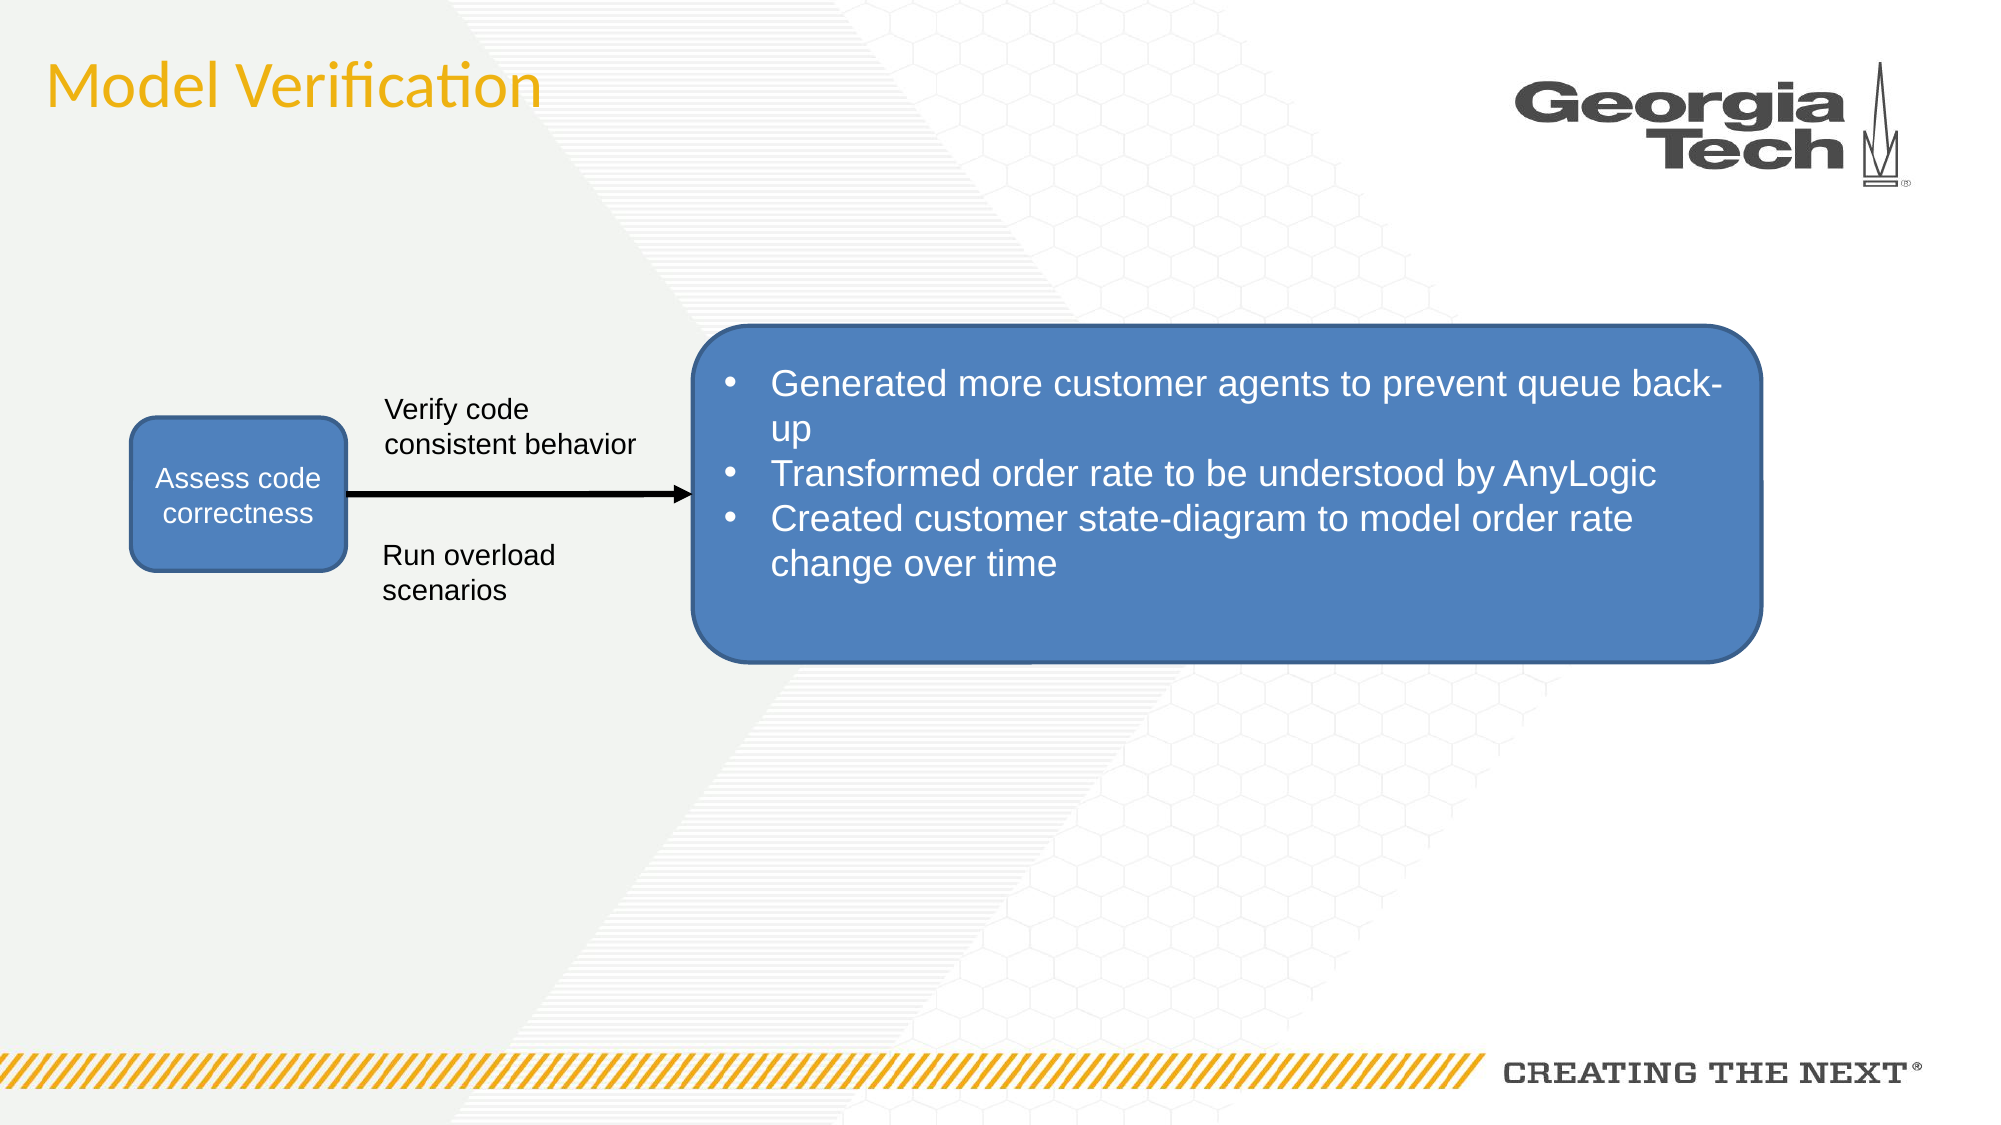

# Model Verification
Generated more customer agents to prevent queue back-up
Transformed order rate to be understood by AnyLogic
Created customer state-diagram to model order rate change over time

Verify code consistent behavior
Assess code correctness
Run overload scenarios